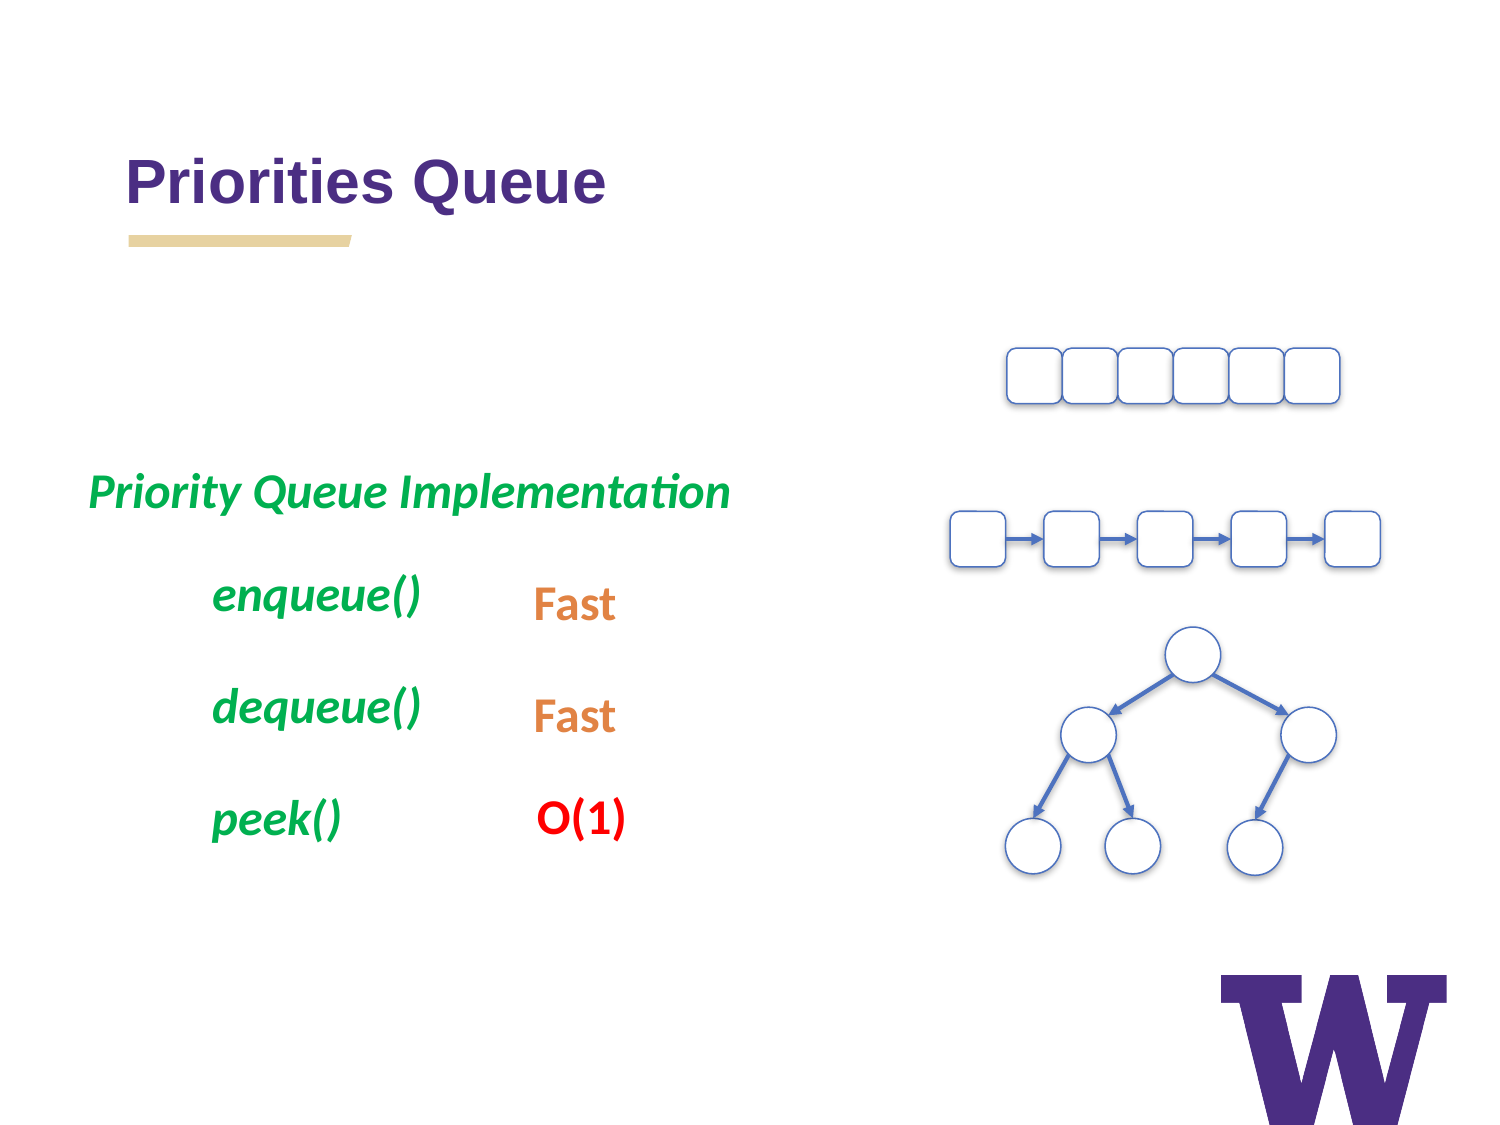

# Priorities Queue

Priority Queue Implementation

enqueue()
Fast

dequeue()
Fast
O(1)
peek()